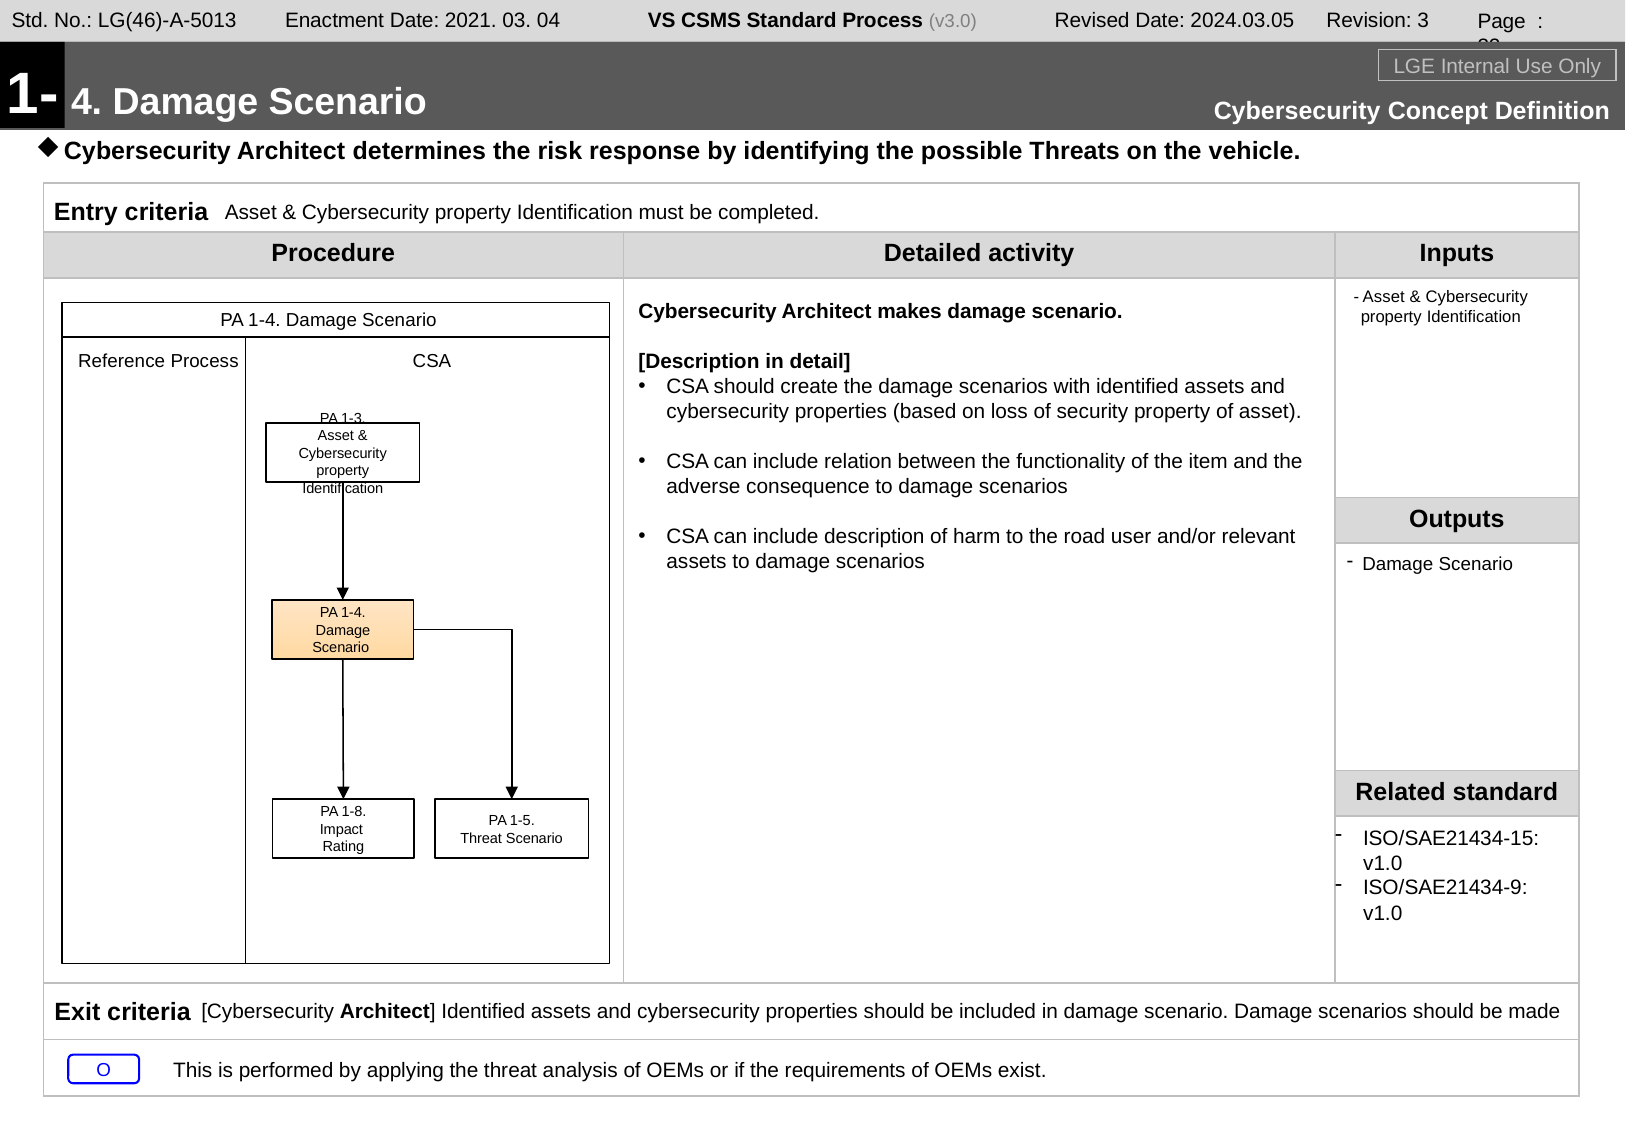

Page  :  32
1-
#
m
4. Damage Scenario
LGE Internal Use Only
Cybersecurity Concept Definition
Cybersecurity Architect determines the risk response by identifying the possible Threats on the vehicle.
Asset & Cybersecurity property Identification must be completed.
- Asset & Cybersecurity property Identification
Cybersecurity Architect makes damage scenario.

[Description in detail]
CSA should create the damage scenarios with identified assets and cybersecurity properties (based on loss of security property of asset).

CSA can include relation between the functionality of the item and the adverse consequence to damage scenarios

CSA can include description of harm to the road user and/or relevant assets to damage scenarios

PA 1-4. Damage Scenario

Reference Process
CSA
PA 1-3.
Asset & Cybersecurity property Identification
Damage Scenario
PA 1-4.
Damage Scenario
PA 1-8.
Impact
Rating
PA 1-5.
Threat Scenario
ISO/SAE21434-15: v1.0
ISO/SAE21434-9: v1.0

[Cybersecurity Architect] Identified assets and cybersecurity properties should be included in damage scenario. Damage scenarios should be made
This is performed by applying the threat analysis of OEMs or if the requirements of OEMs exist.
O